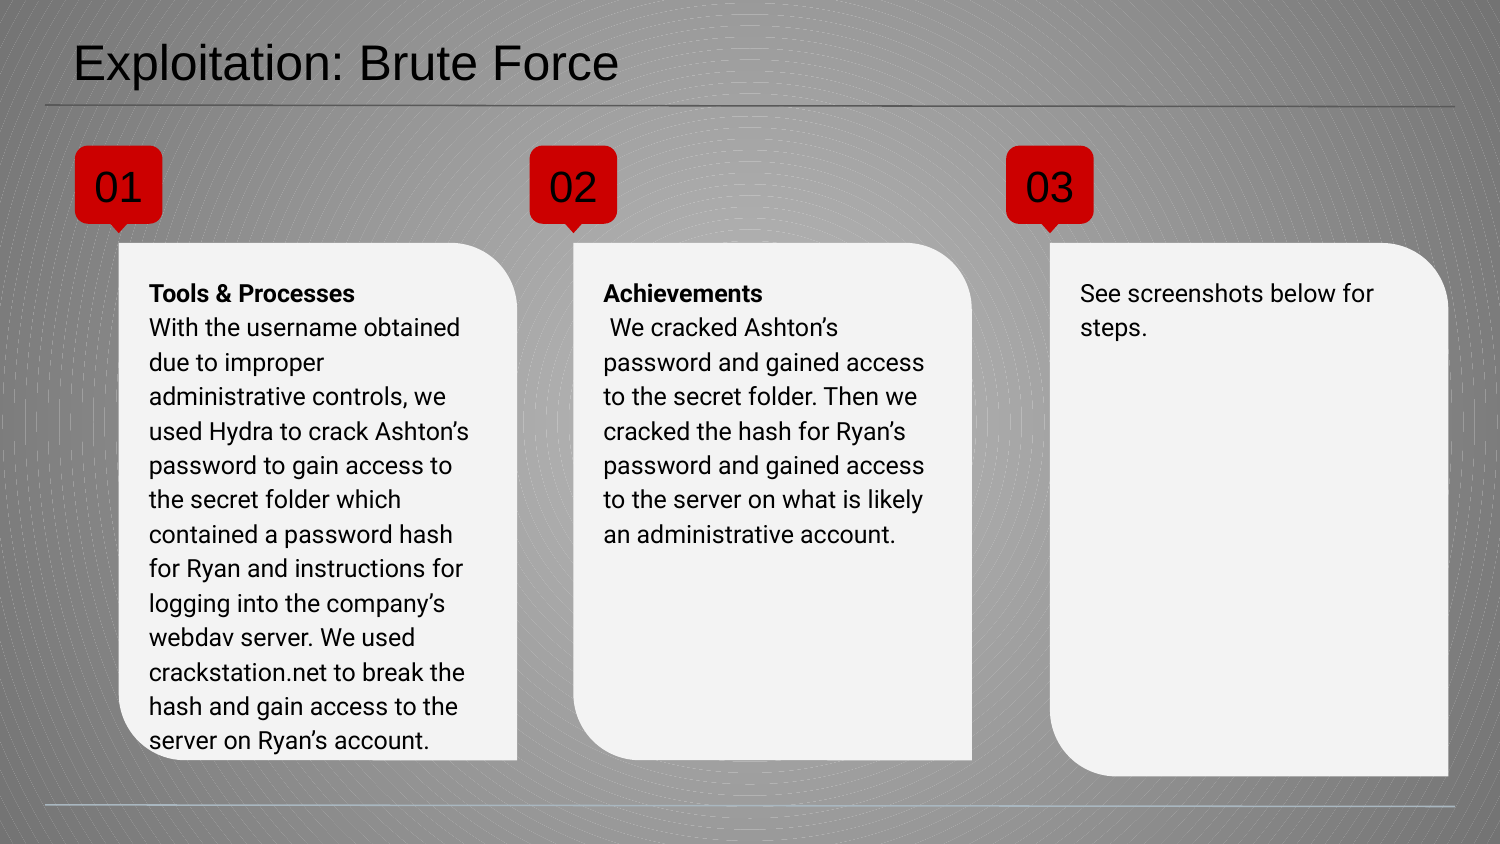

# Exploitation: Brute Force
01

02

03

Tools & Processes
With the username obtained due to improper administrative controls, we used Hydra to crack Ashton’s password to gain access to the secret folder which contained a password hash for Ryan and instructions for logging into the company’s webdav server. We used crackstation.net to break the hash and gain access to the server on Ryan’s account.

Achievements
 We cracked Ashton’s password and gained access to the secret folder. Then we cracked the hash for Ryan’s password and gained access to the server on what is likely an administrative account.

See screenshots below for steps.